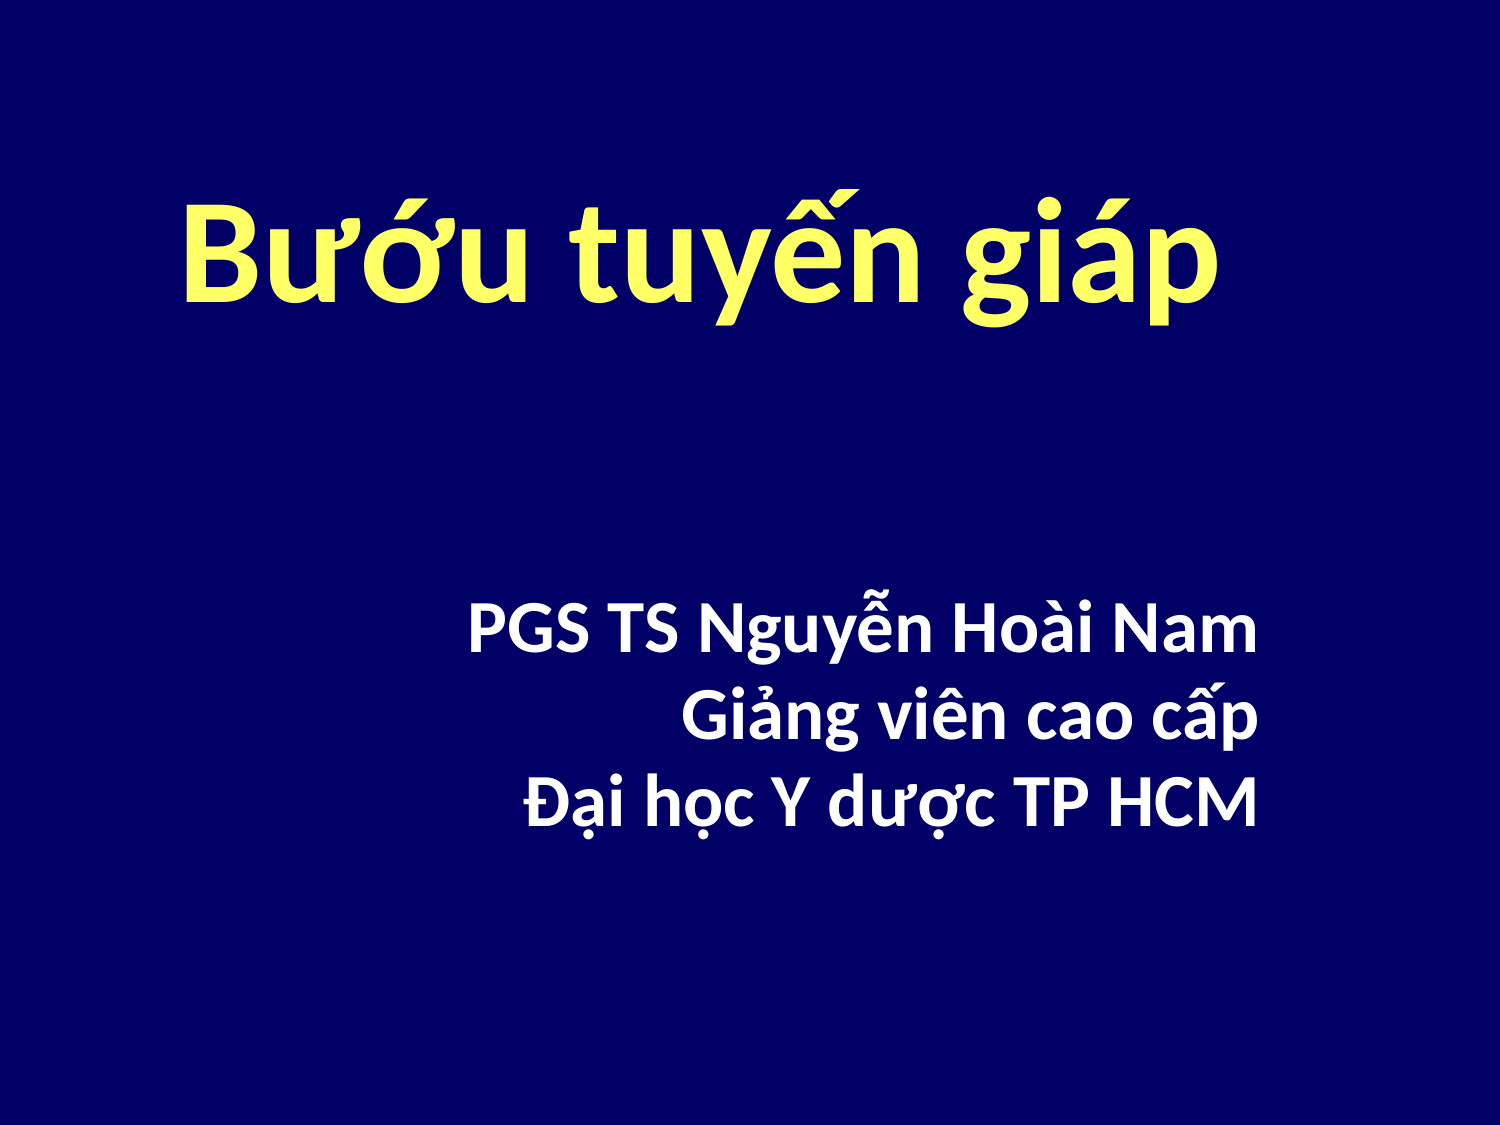

# Bướu tuyến giáp
PGS TS Nguyễn Hoài Nam
Giảng viên cao cấp
Đại học Y dược TP HCM